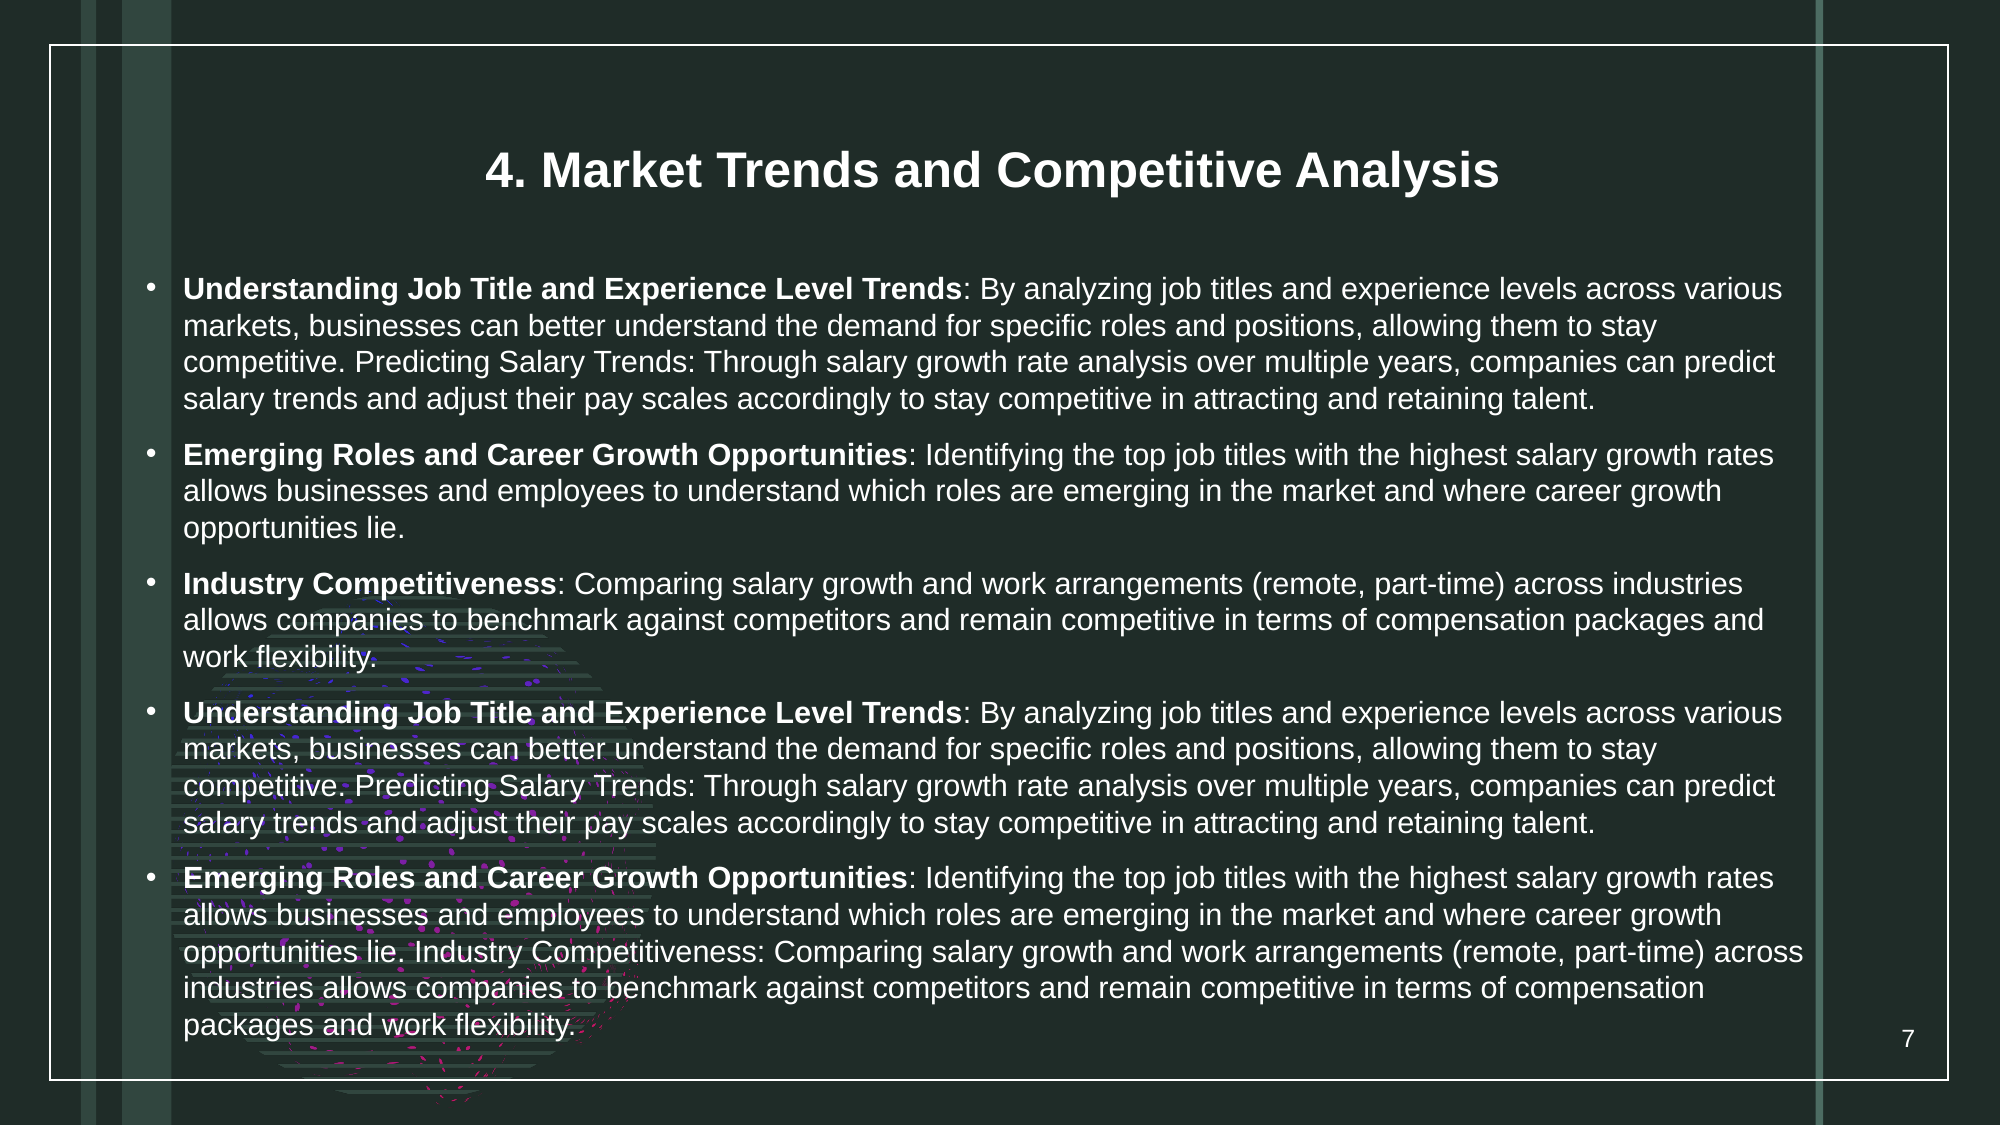

# 4. Market Trends and Competitive Analysis
Understanding Job Title and Experience Level Trends: By analyzing job titles and experience levels across various markets, businesses can better understand the demand for specific roles and positions, allowing them to stay competitive. Predicting Salary Trends: Through salary growth rate analysis over multiple years, companies can predict salary trends and adjust their pay scales accordingly to stay competitive in attracting and retaining talent.
Emerging Roles and Career Growth Opportunities: Identifying the top job titles with the highest salary growth rates allows businesses and employees to understand which roles are emerging in the market and where career growth opportunities lie.
Industry Competitiveness: Comparing salary growth and work arrangements (remote, part-time) across industries allows companies to benchmark against competitors and remain competitive in terms of compensation packages and work flexibility.
Understanding Job Title and Experience Level Trends: By analyzing job titles and experience levels across various markets, businesses can better understand the demand for specific roles and positions, allowing them to stay competitive. Predicting Salary Trends: Through salary growth rate analysis over multiple years, companies can predict salary trends and adjust their pay scales accordingly to stay competitive in attracting and retaining talent.
Emerging Roles and Career Growth Opportunities: Identifying the top job titles with the highest salary growth rates allows businesses and employees to understand which roles are emerging in the market and where career growth opportunities lie. Industry Competitiveness: Comparing salary growth and work arrangements (remote, part-time) across industries allows companies to benchmark against competitors and remain competitive in terms of compensation packages and work flexibility.
7